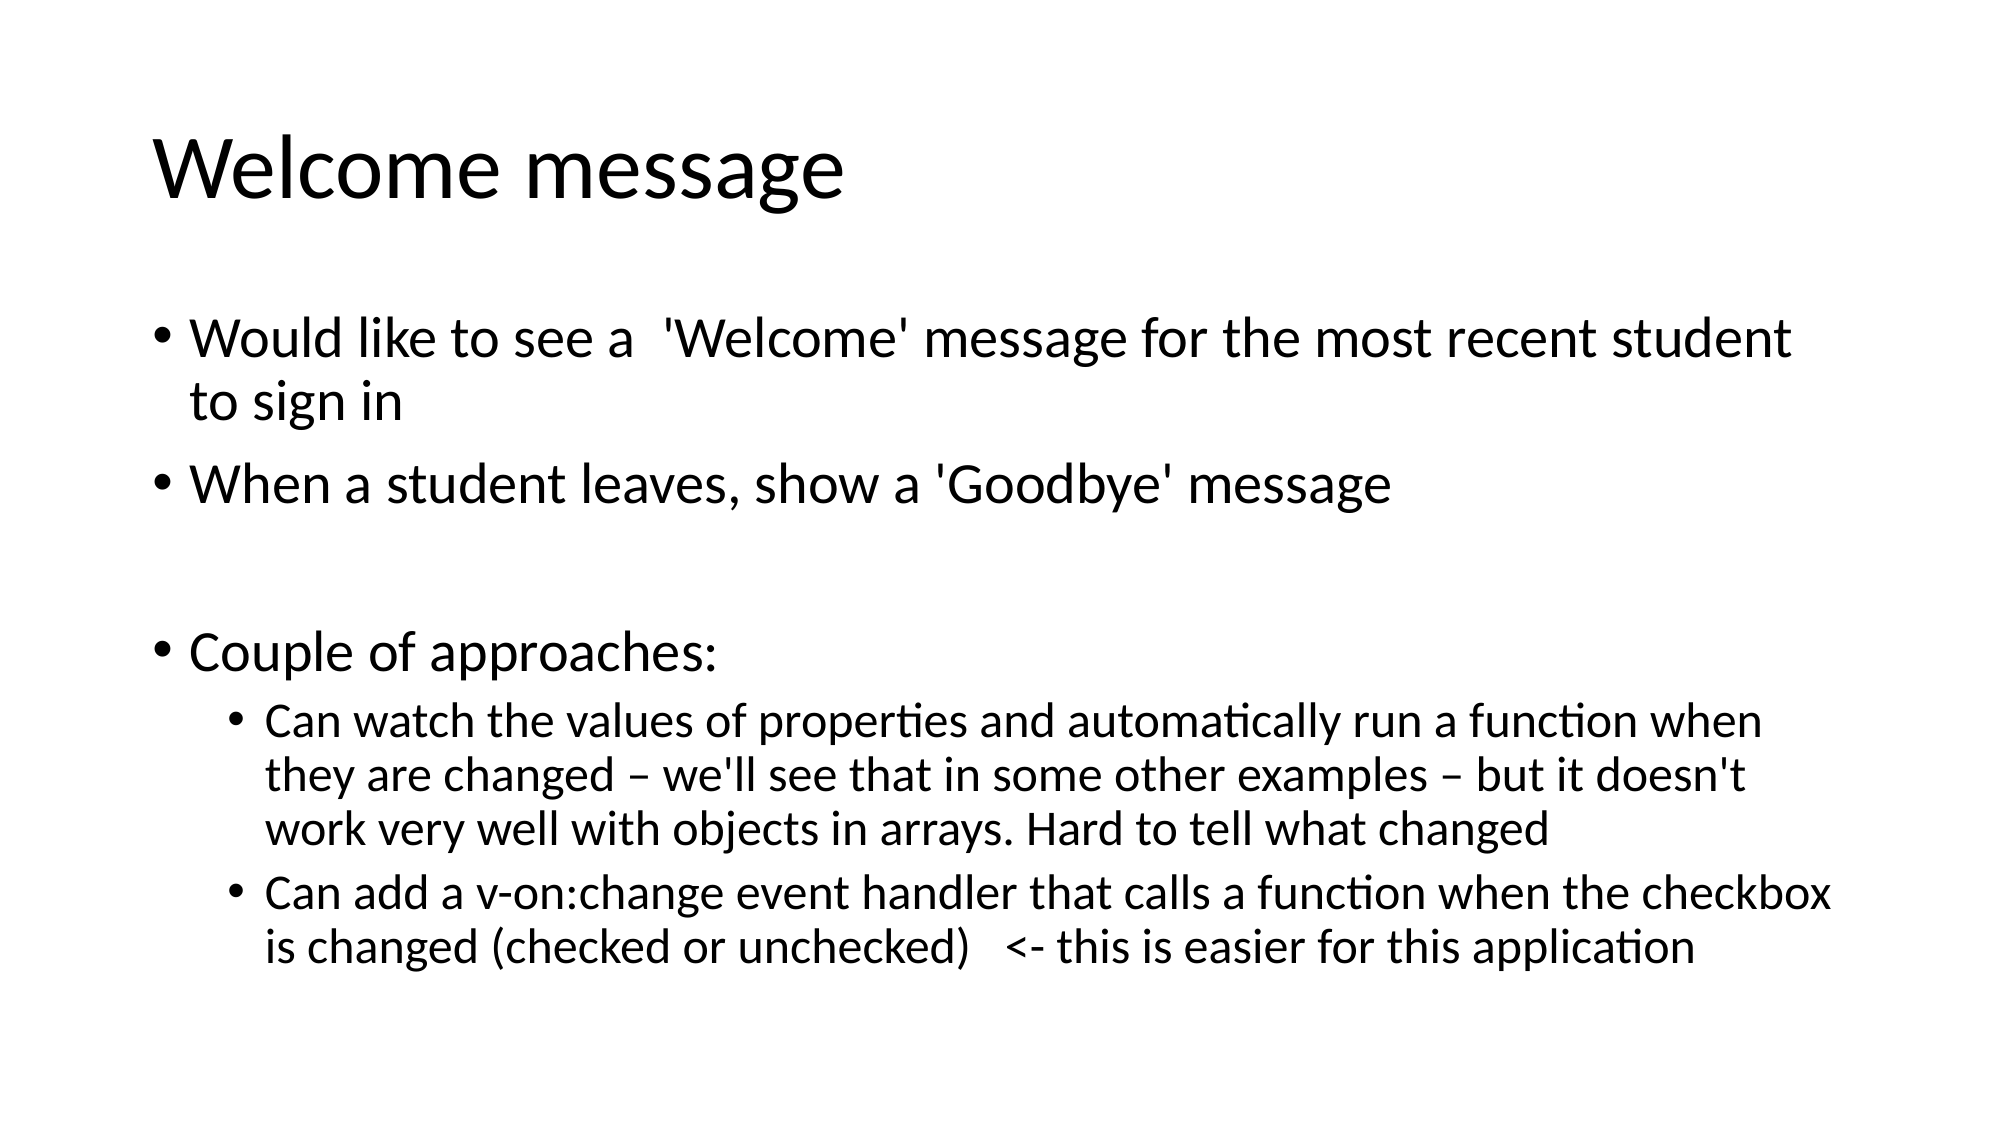

# Welcome message
Would like to see a  'Welcome' message for the most recent student to sign in
When a student leaves, show a 'Goodbye' message

Couple of approaches:
Can watch the values of properties and automatically run a function when they are changed – we'll see that in some other examples – but it doesn't work very well with objects in arrays. Hard to tell what changed
Can add a v-on:change event handler that calls a function when the checkbox is changed (checked or unchecked)   <- this is easier for this application